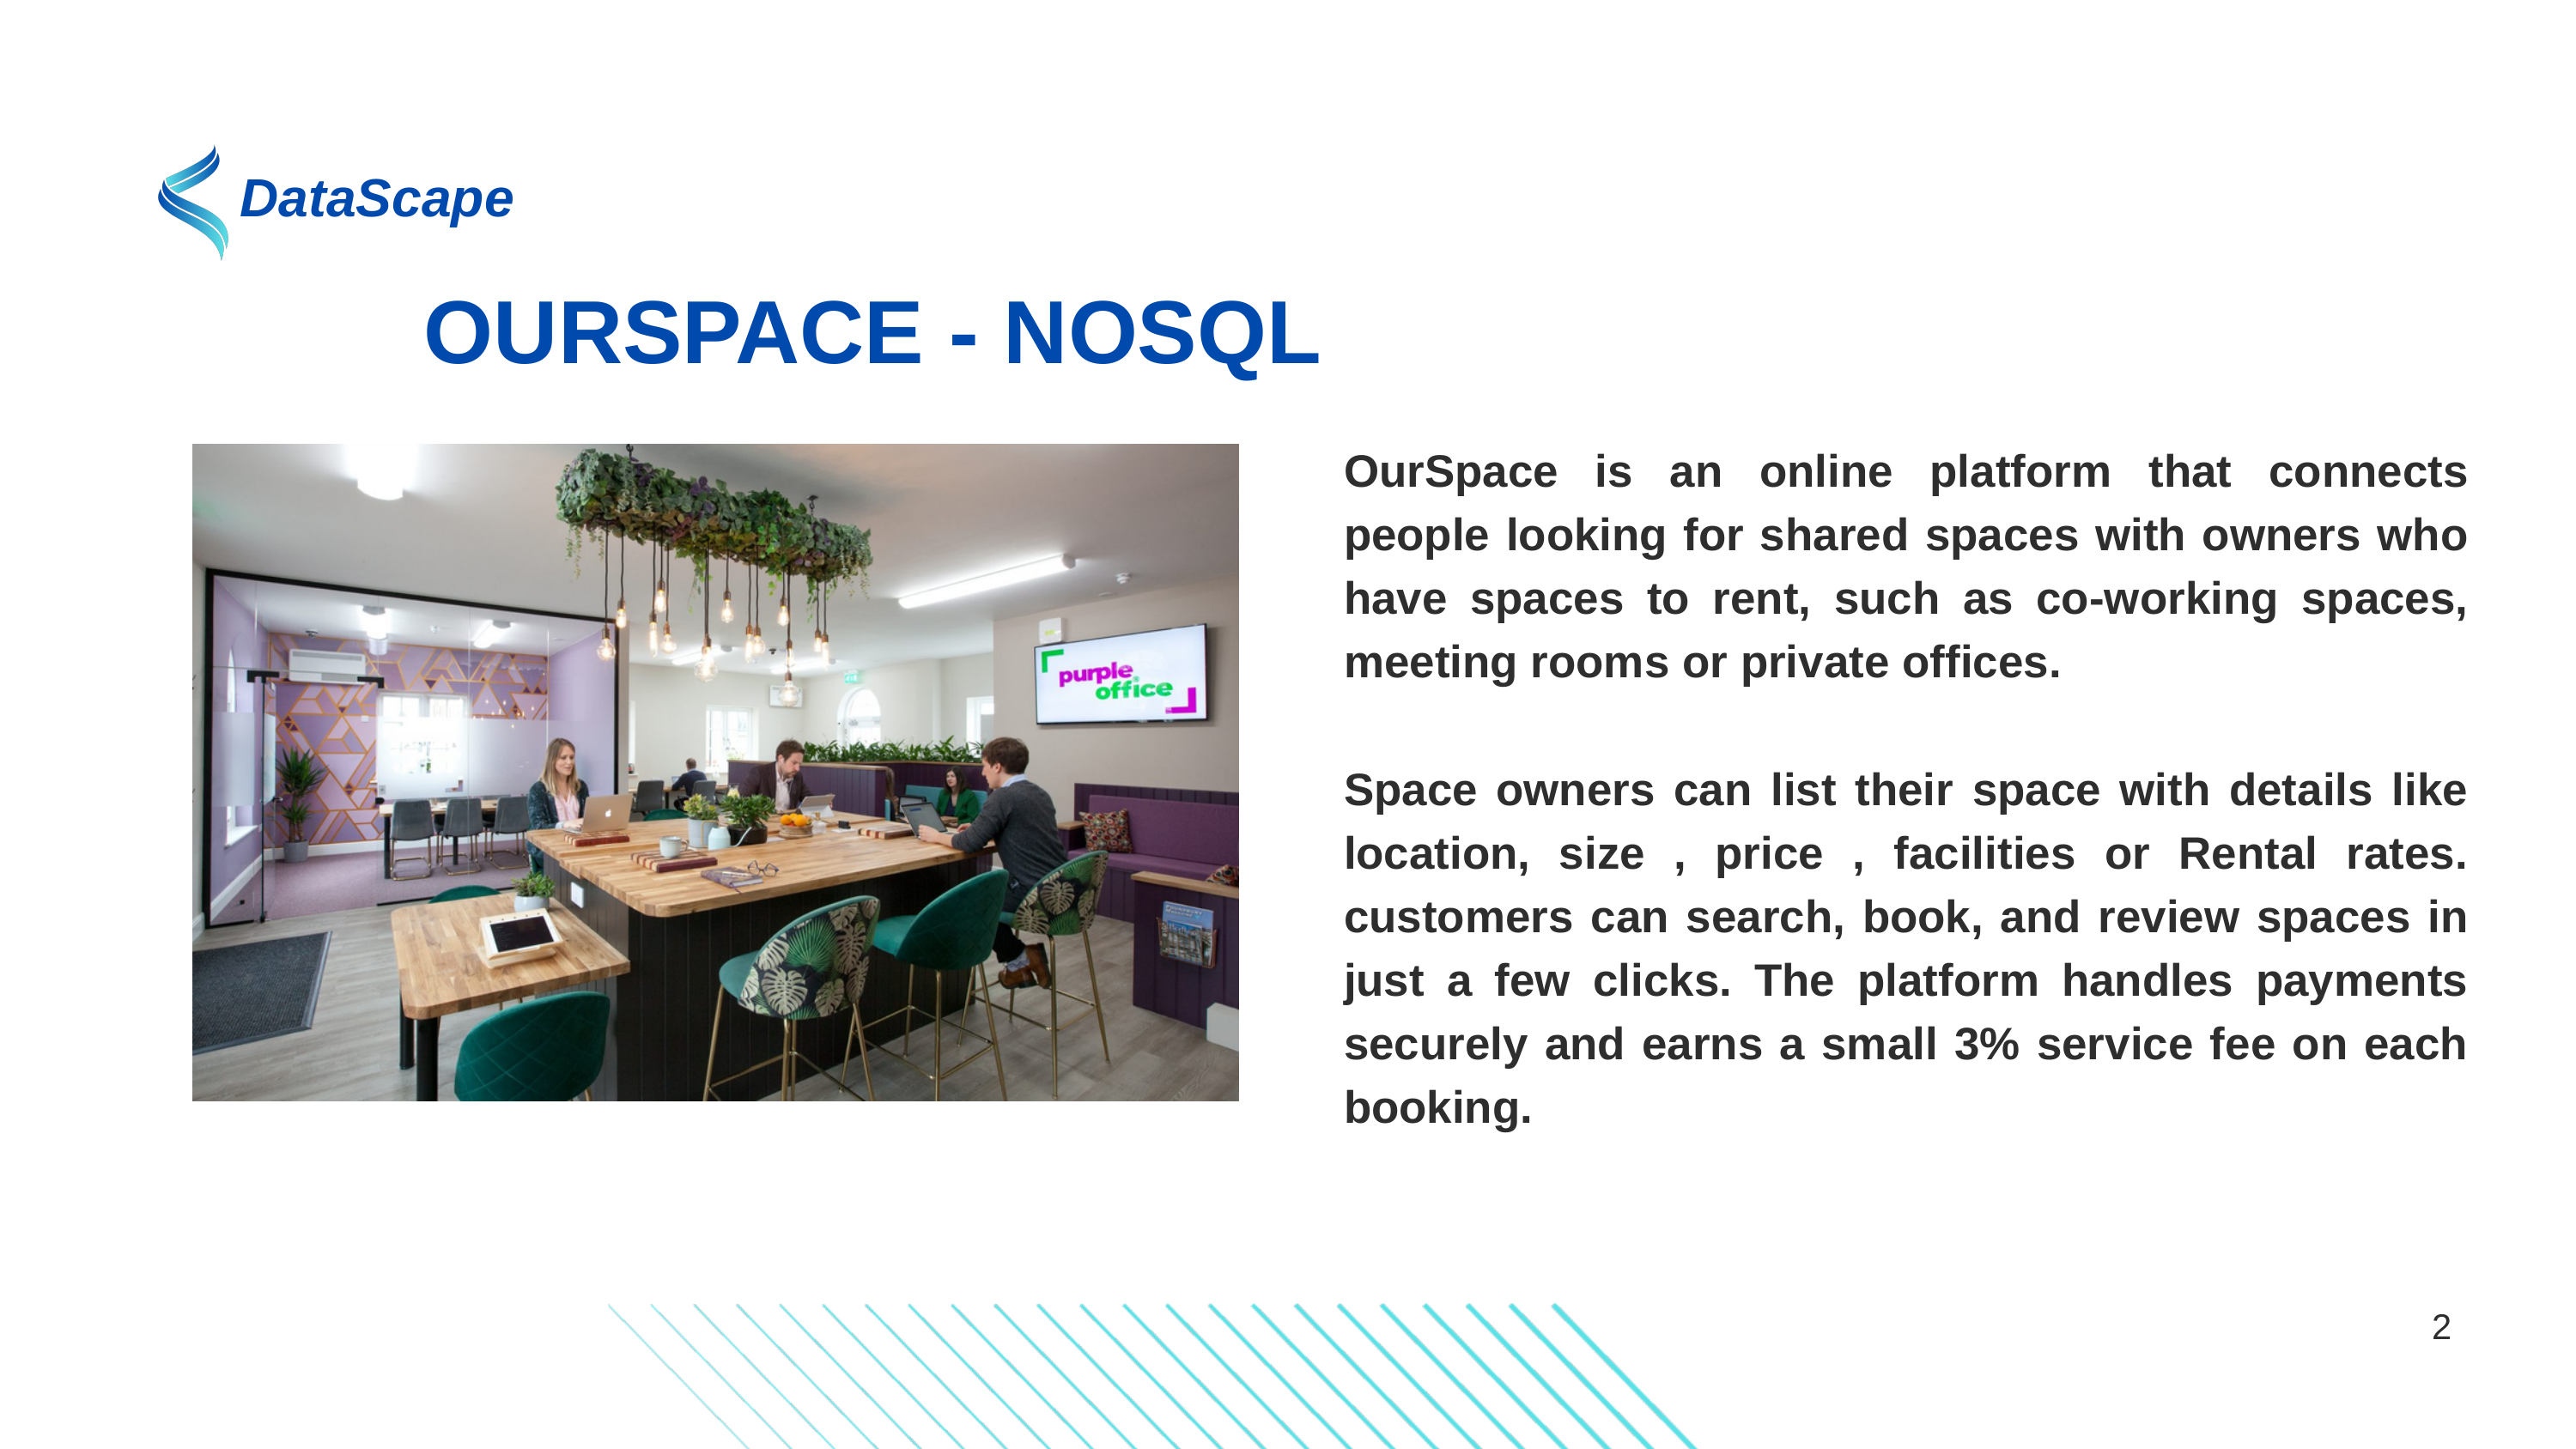

DataScape
OURSPACE - NOSQL
OurSpace is an online platform that connects people looking for shared spaces with owners who have spaces to rent, such as co-working spaces, meeting rooms or private offices.

Space owners can list their space with details like location, size , price , facilities or Rental rates. customers can search, book, and review spaces in just a few clicks. The platform handles payments securely and earns a small 3% service fee on each booking.

2